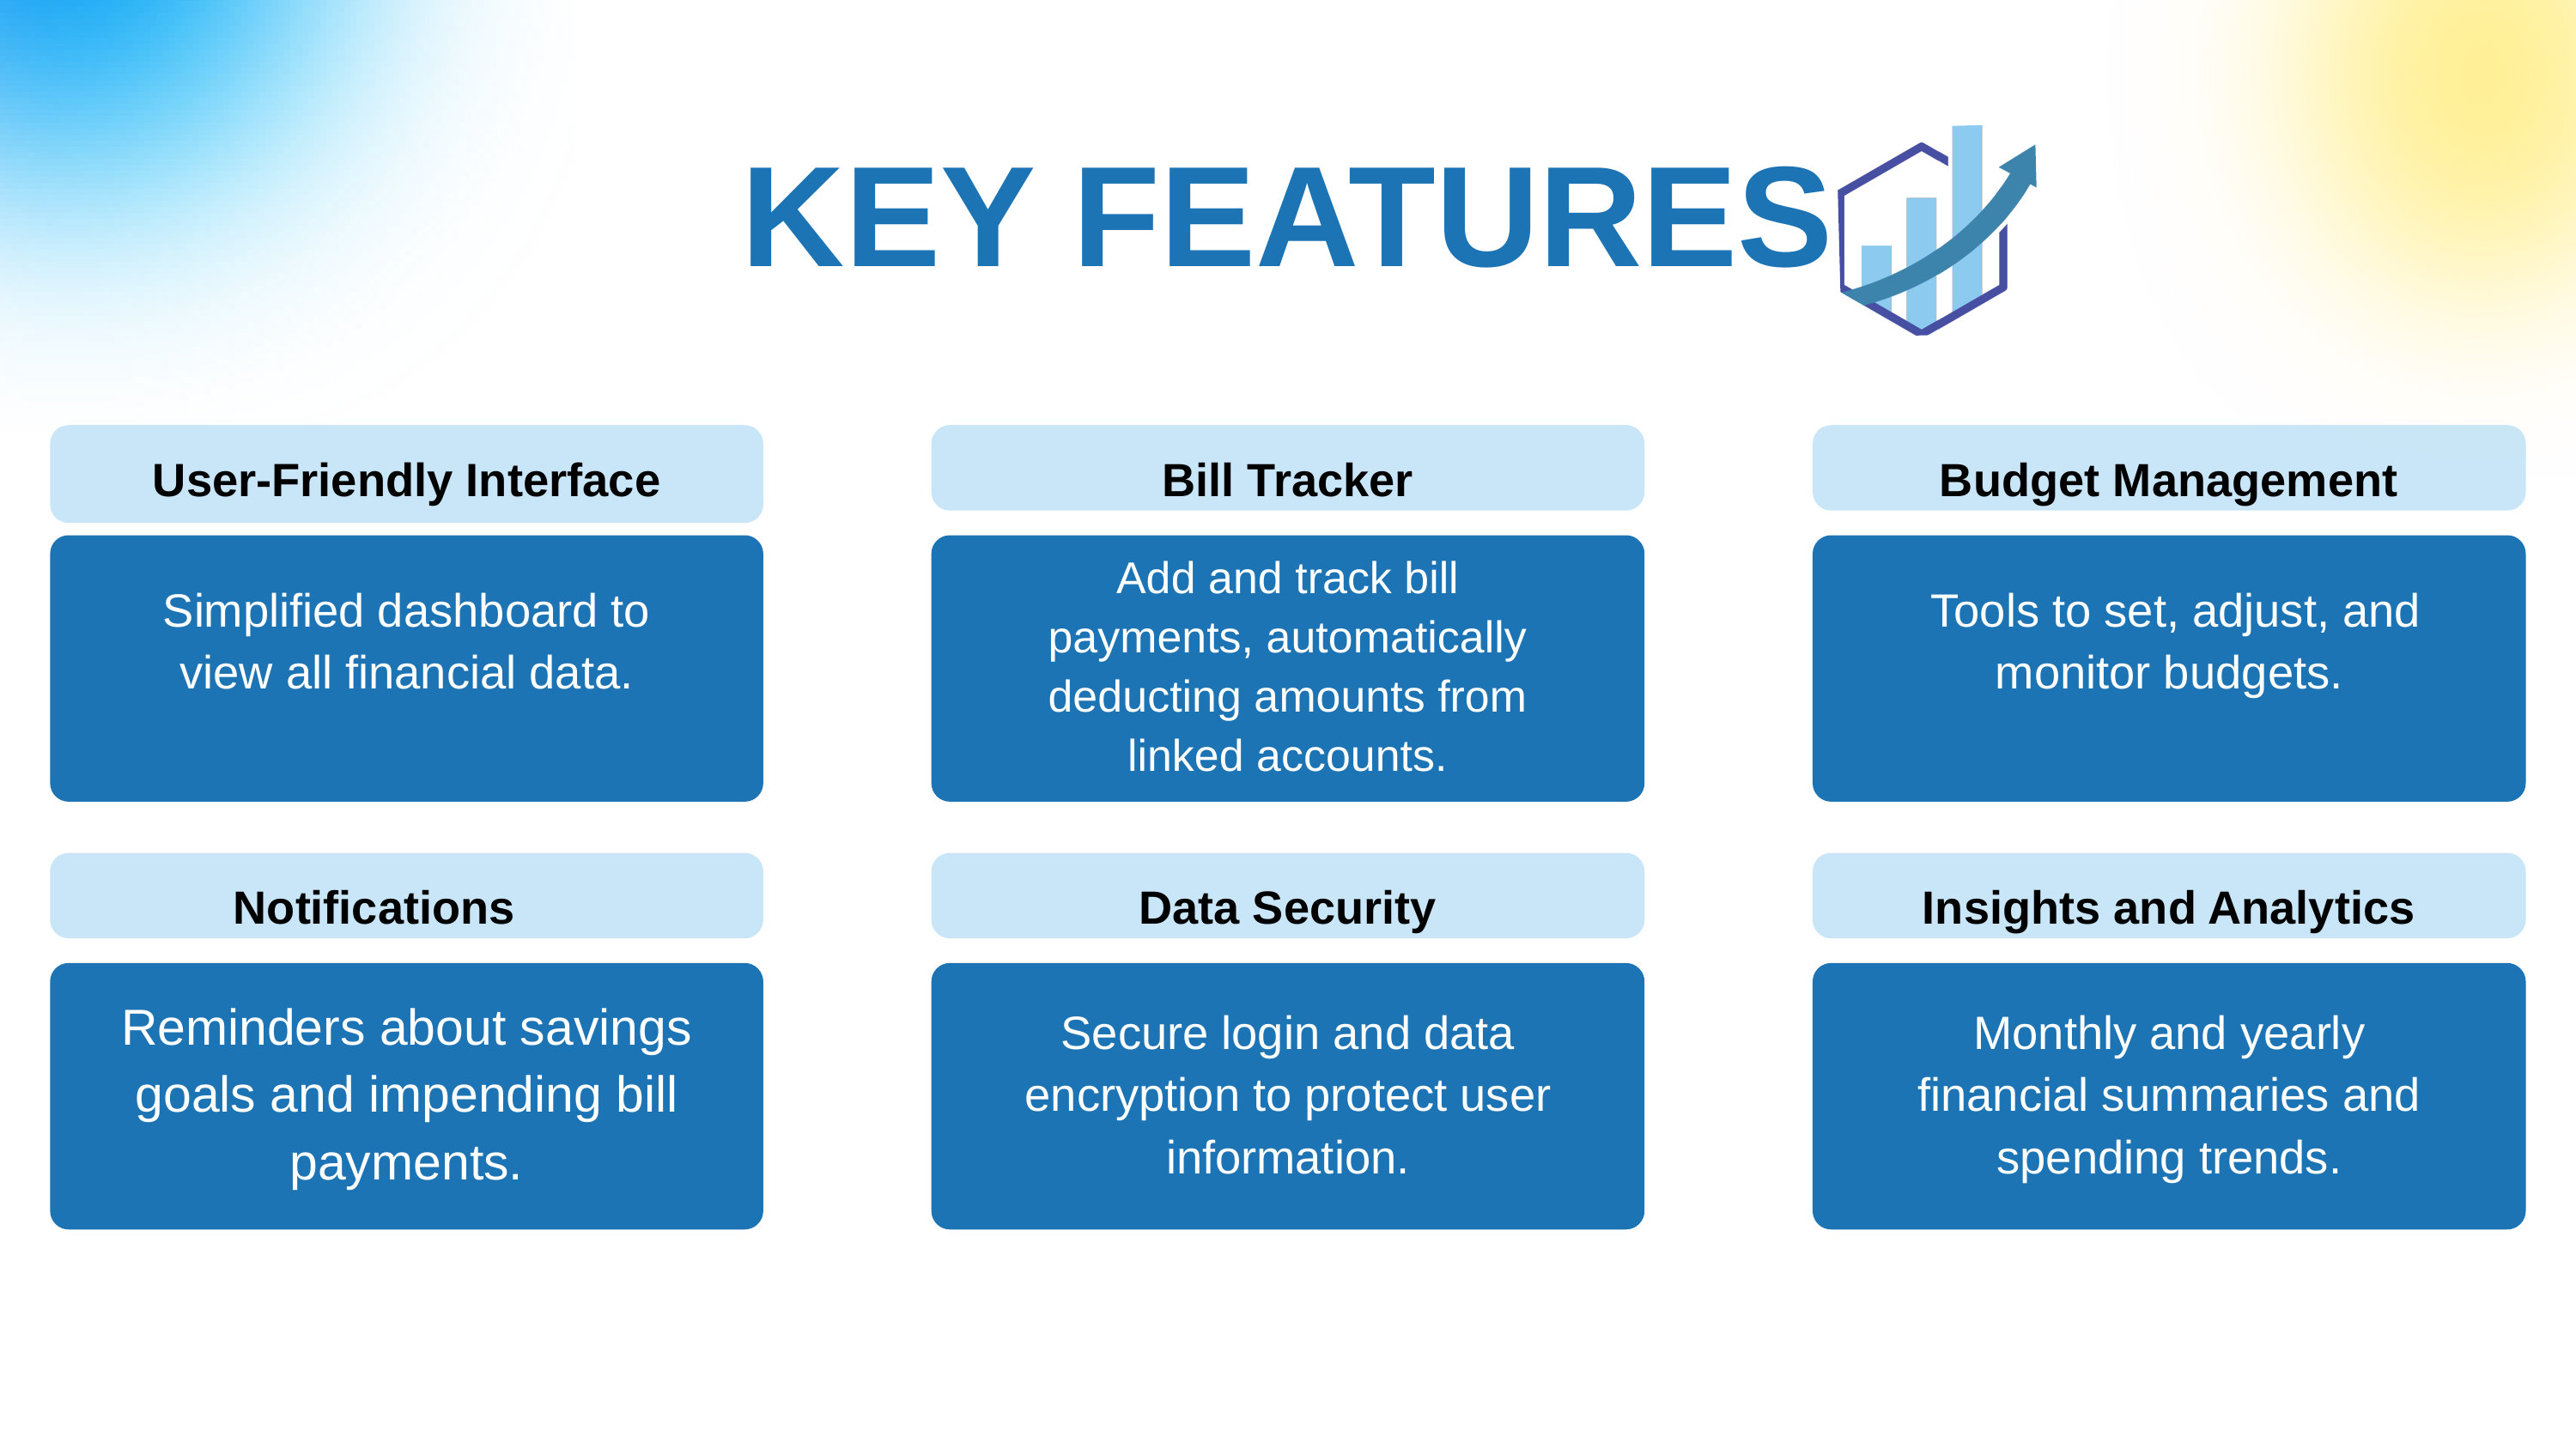

KEY FEATURES

User-Friendly Interface
Bill Tracker
Budget Management

Add and track bill payments, automatically deducting amounts from linked accounts.
Simplified dashboard to view all financial data.
 Tools to set, adjust, and monitor budgets.

Notifications
Data Security
Insights and Analytics

Reminders about savings goals and impending bill payments.
Secure login and data encryption to protect user information.
Monthly and yearly financial summaries and spending trends.